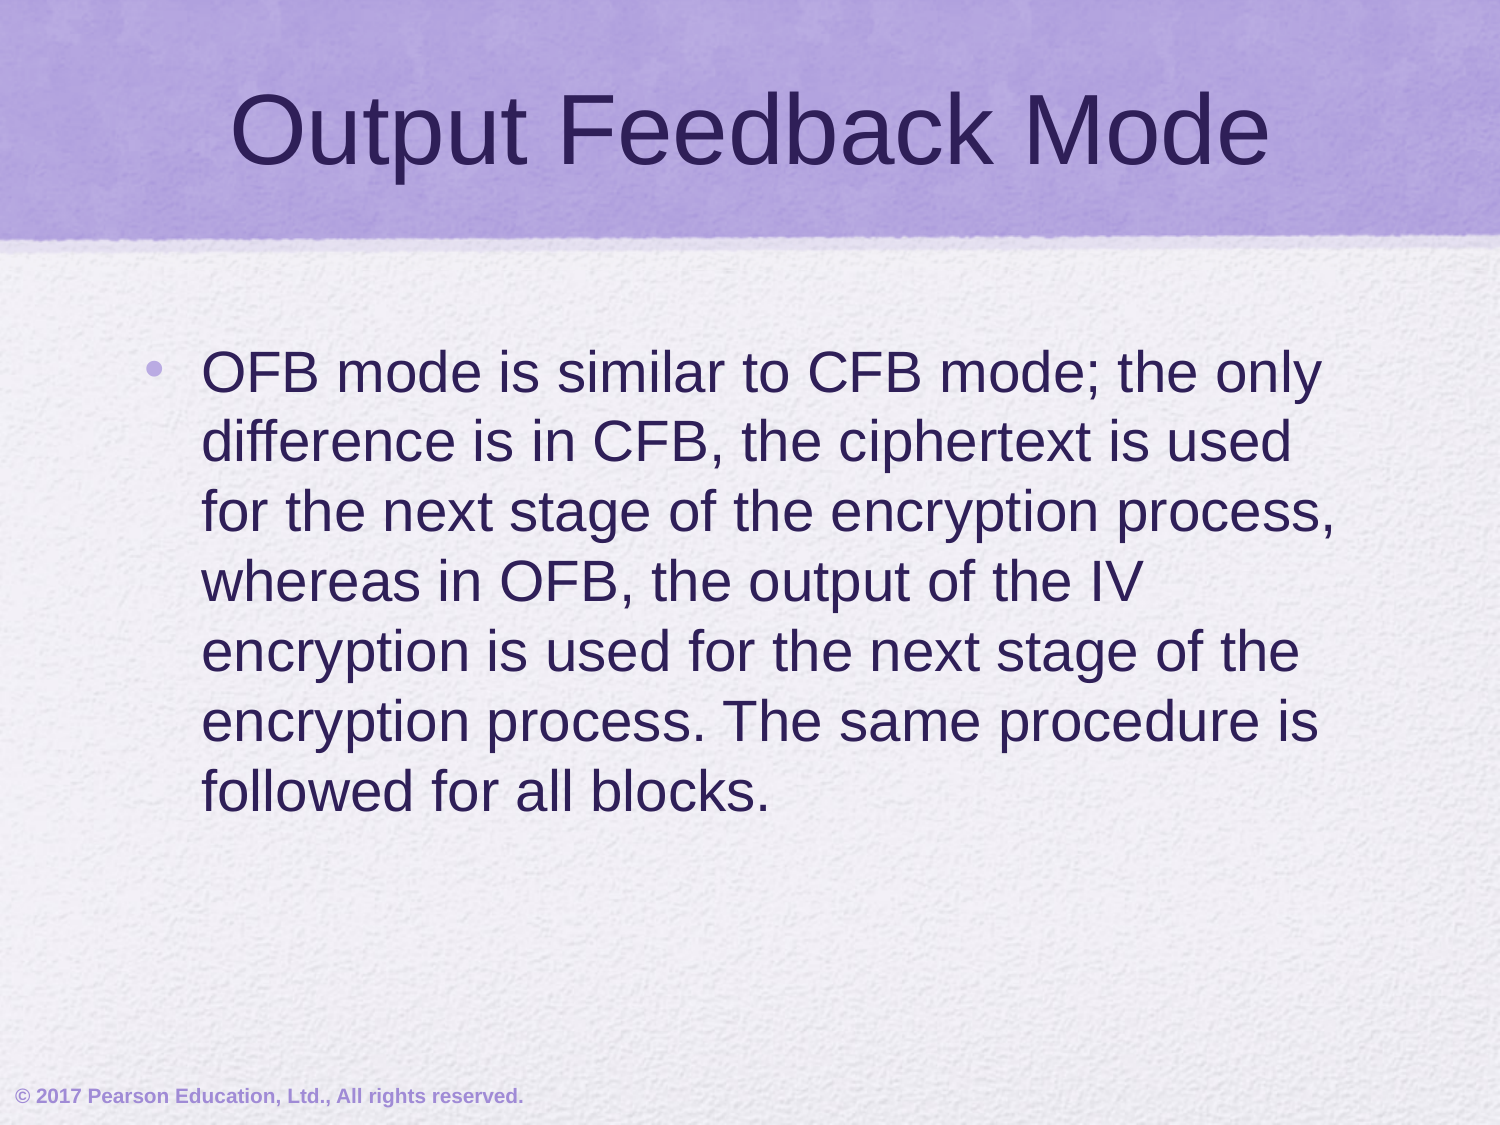

# Output Feedback Mode
OFB mode is similar to CFB mode; the only difference is in CFB, the ciphertext is used for the next stage of the encryption process, whereas in OFB, the output of the IV encryption is used for the next stage of the encryption process. The same procedure is followed for all blocks.
© 2017 Pearson Education, Ltd., All rights reserved.